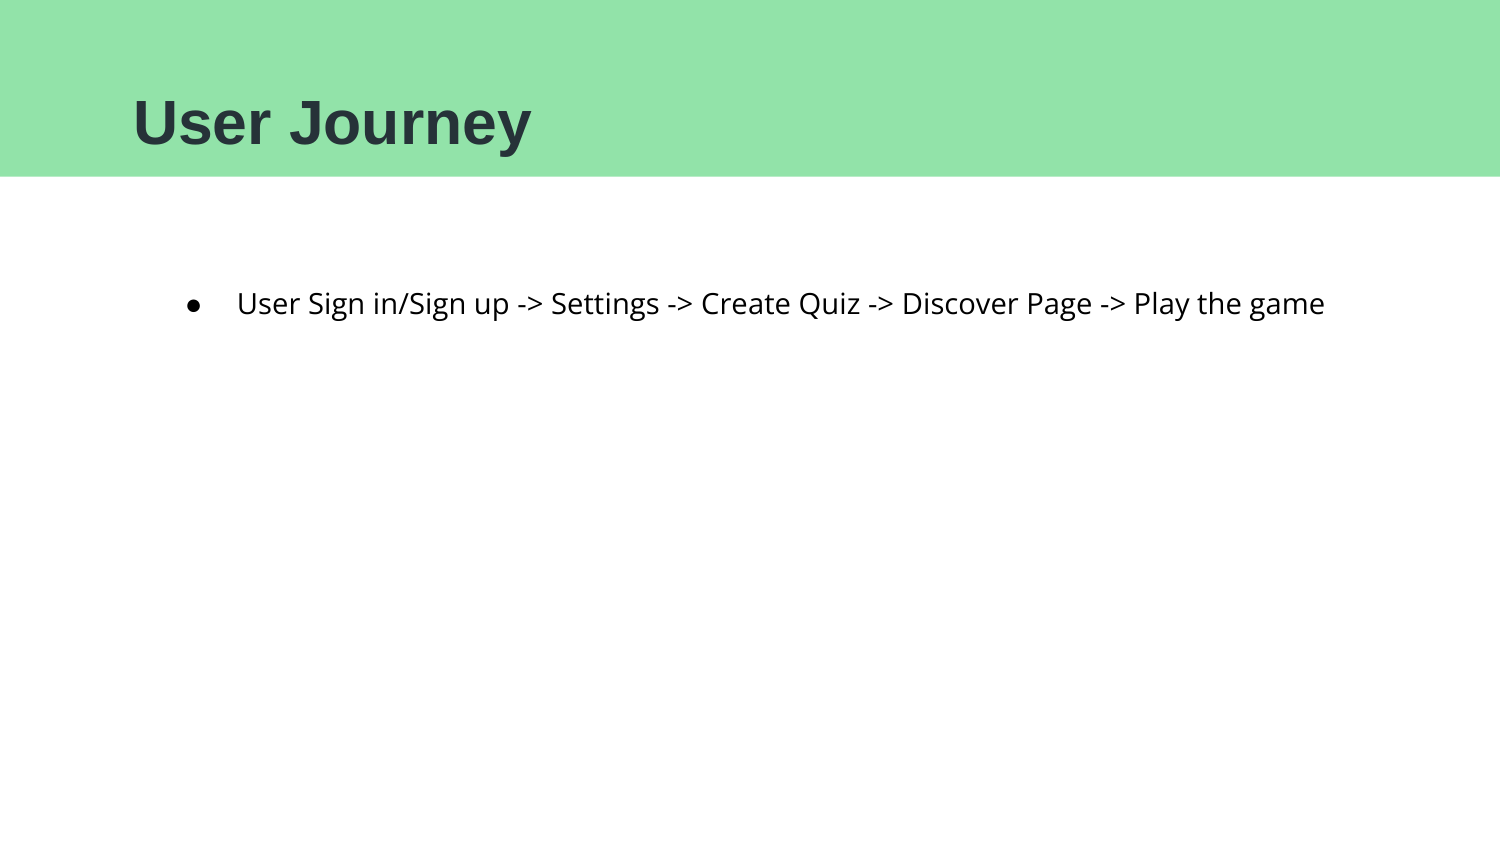

# User Journey
User Sign in/Sign up -> Settings -> Create Quiz -> Discover Page -> Play the game